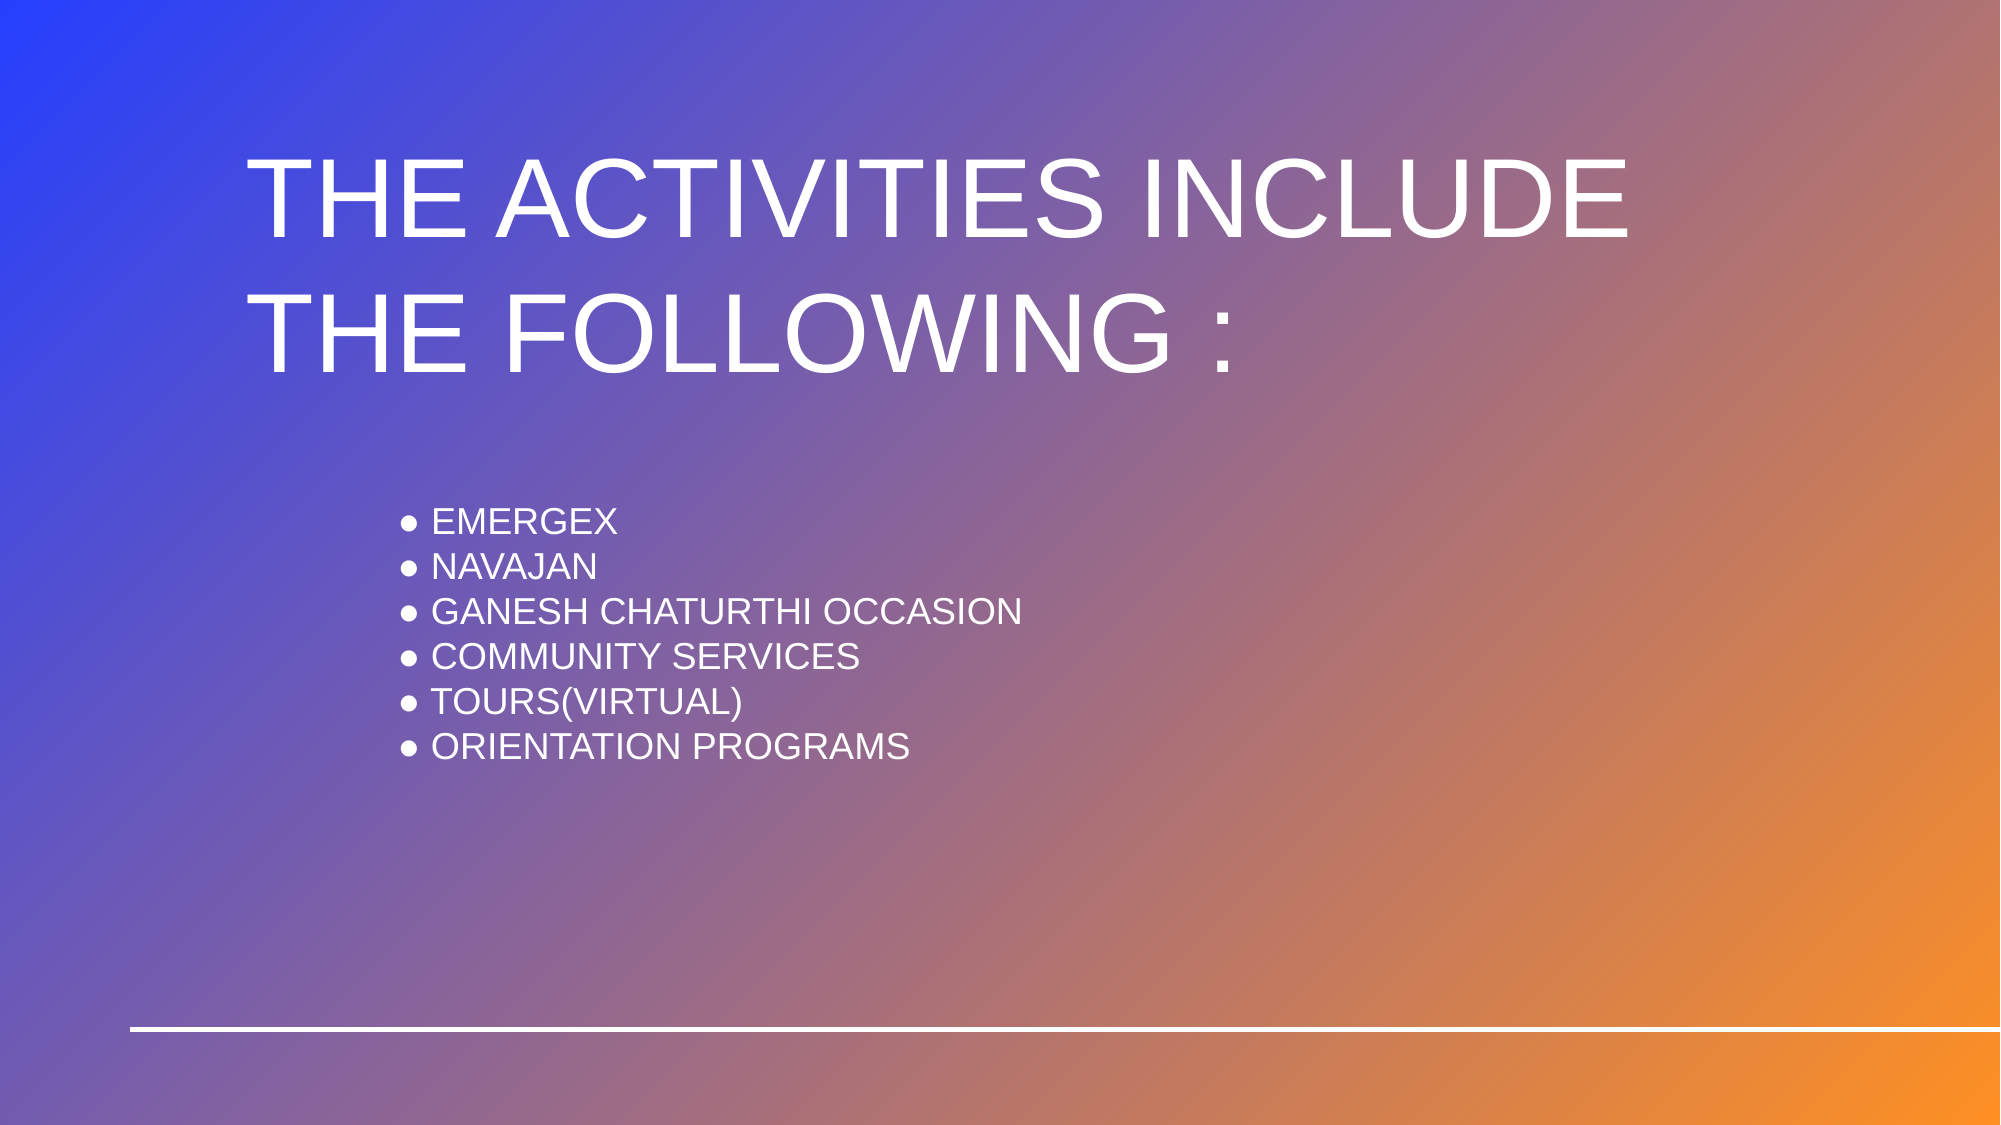

THE ACTIVITIES INCLUDE THE FOLLOWING :
● EMERGEX
● NAVAJAN
● GANESH CHATURTHI OCCASION
● COMMUNITY SERVICES
● TOURS(VIRTUAL)
● ORIENTATION PROGRAMS